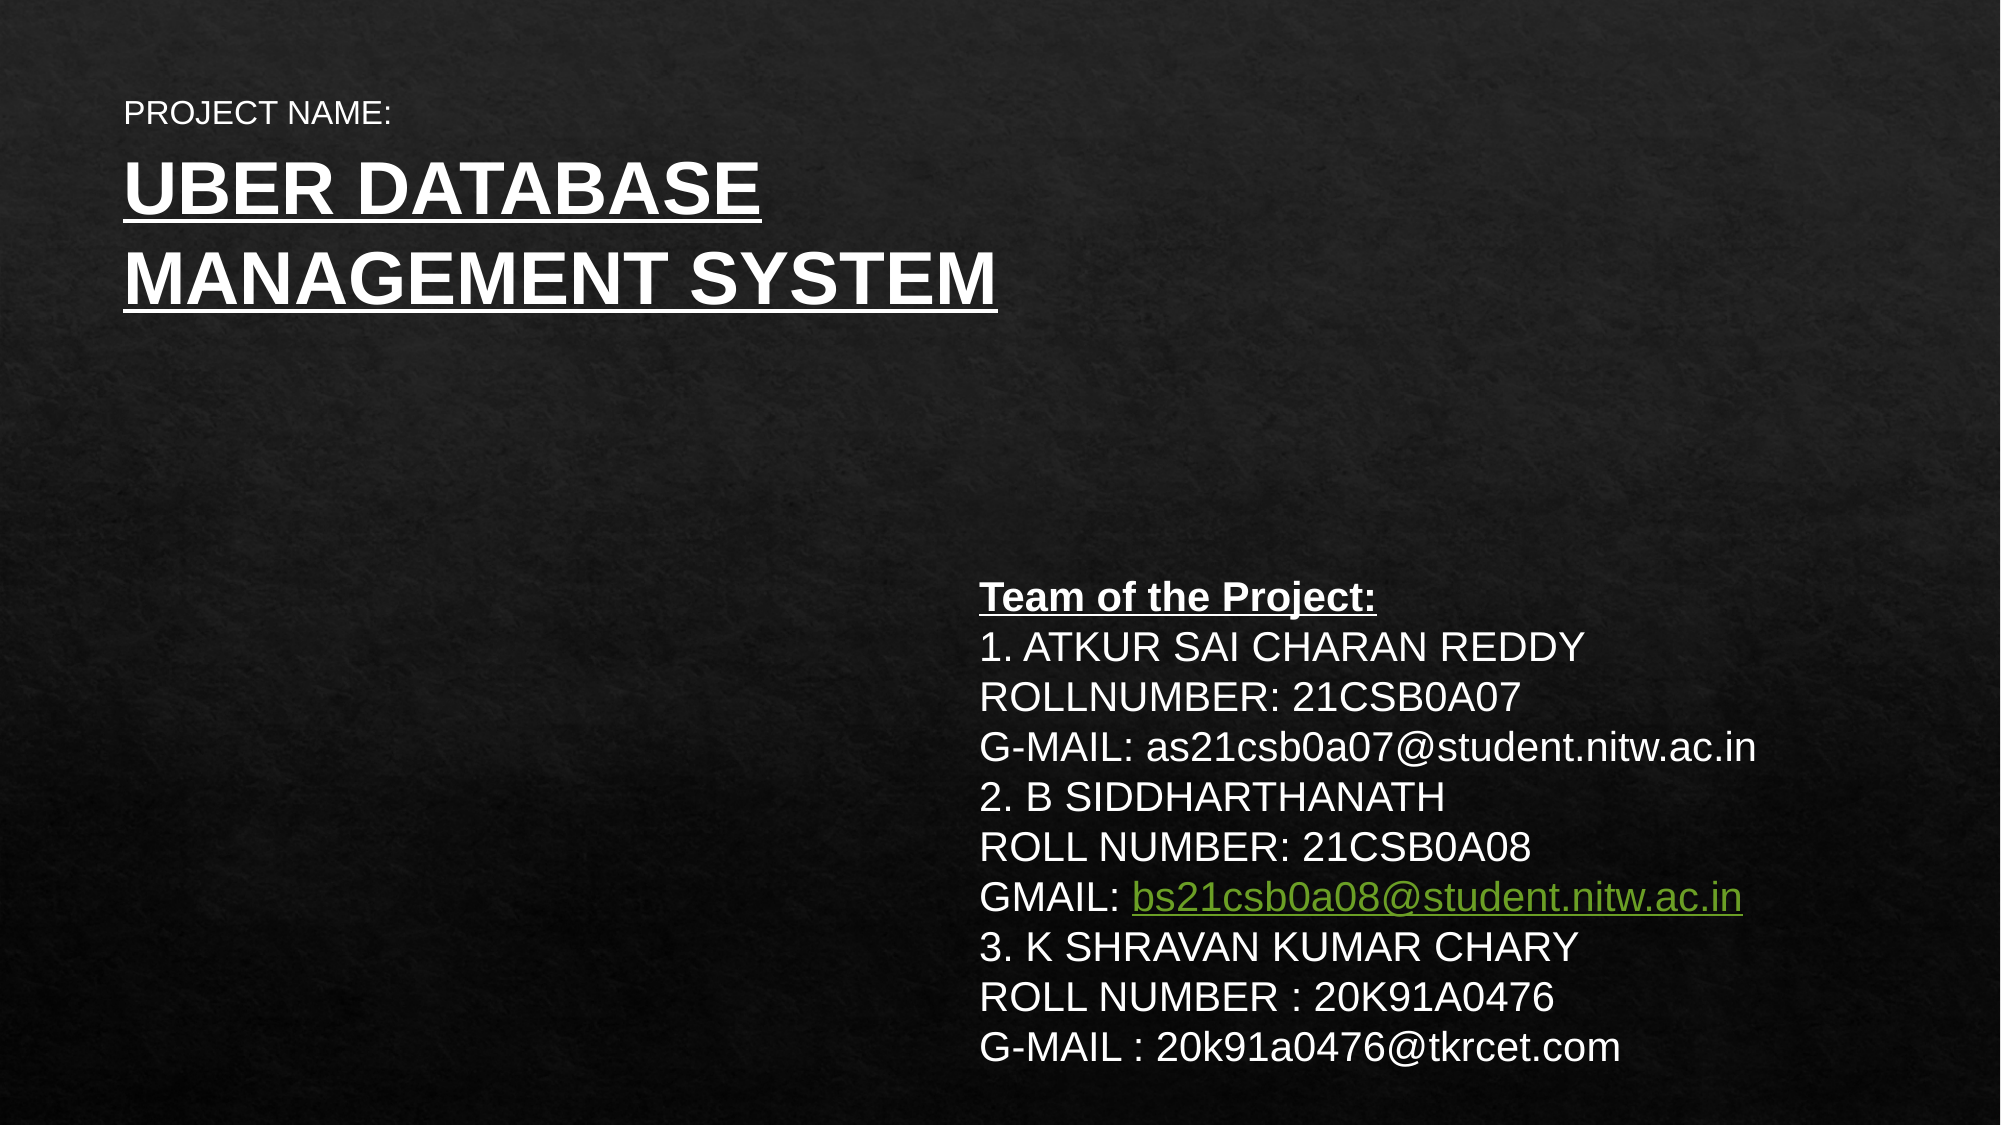

PROJECT NAME:                                    UBER DATABASE MANAGEMENT SYSTEM
Team of the Project:
1. ATKUR SAI CHARAN REDDY
ROLLNUMBER: 21CSB0A07
G-MAIL: as21csb0a07@student.nitw.ac.in
2. B SIDDHARTHANATH
ROLL NUMBER: 21CSB0A08
GMAIL: bs21csb0a08@student.nitw.ac.in
3. K SHRAVAN KUMAR CHARY
ROLL NUMBER : 20K91A0476
G-MAIL : 20k91a0476@tkrcet.com